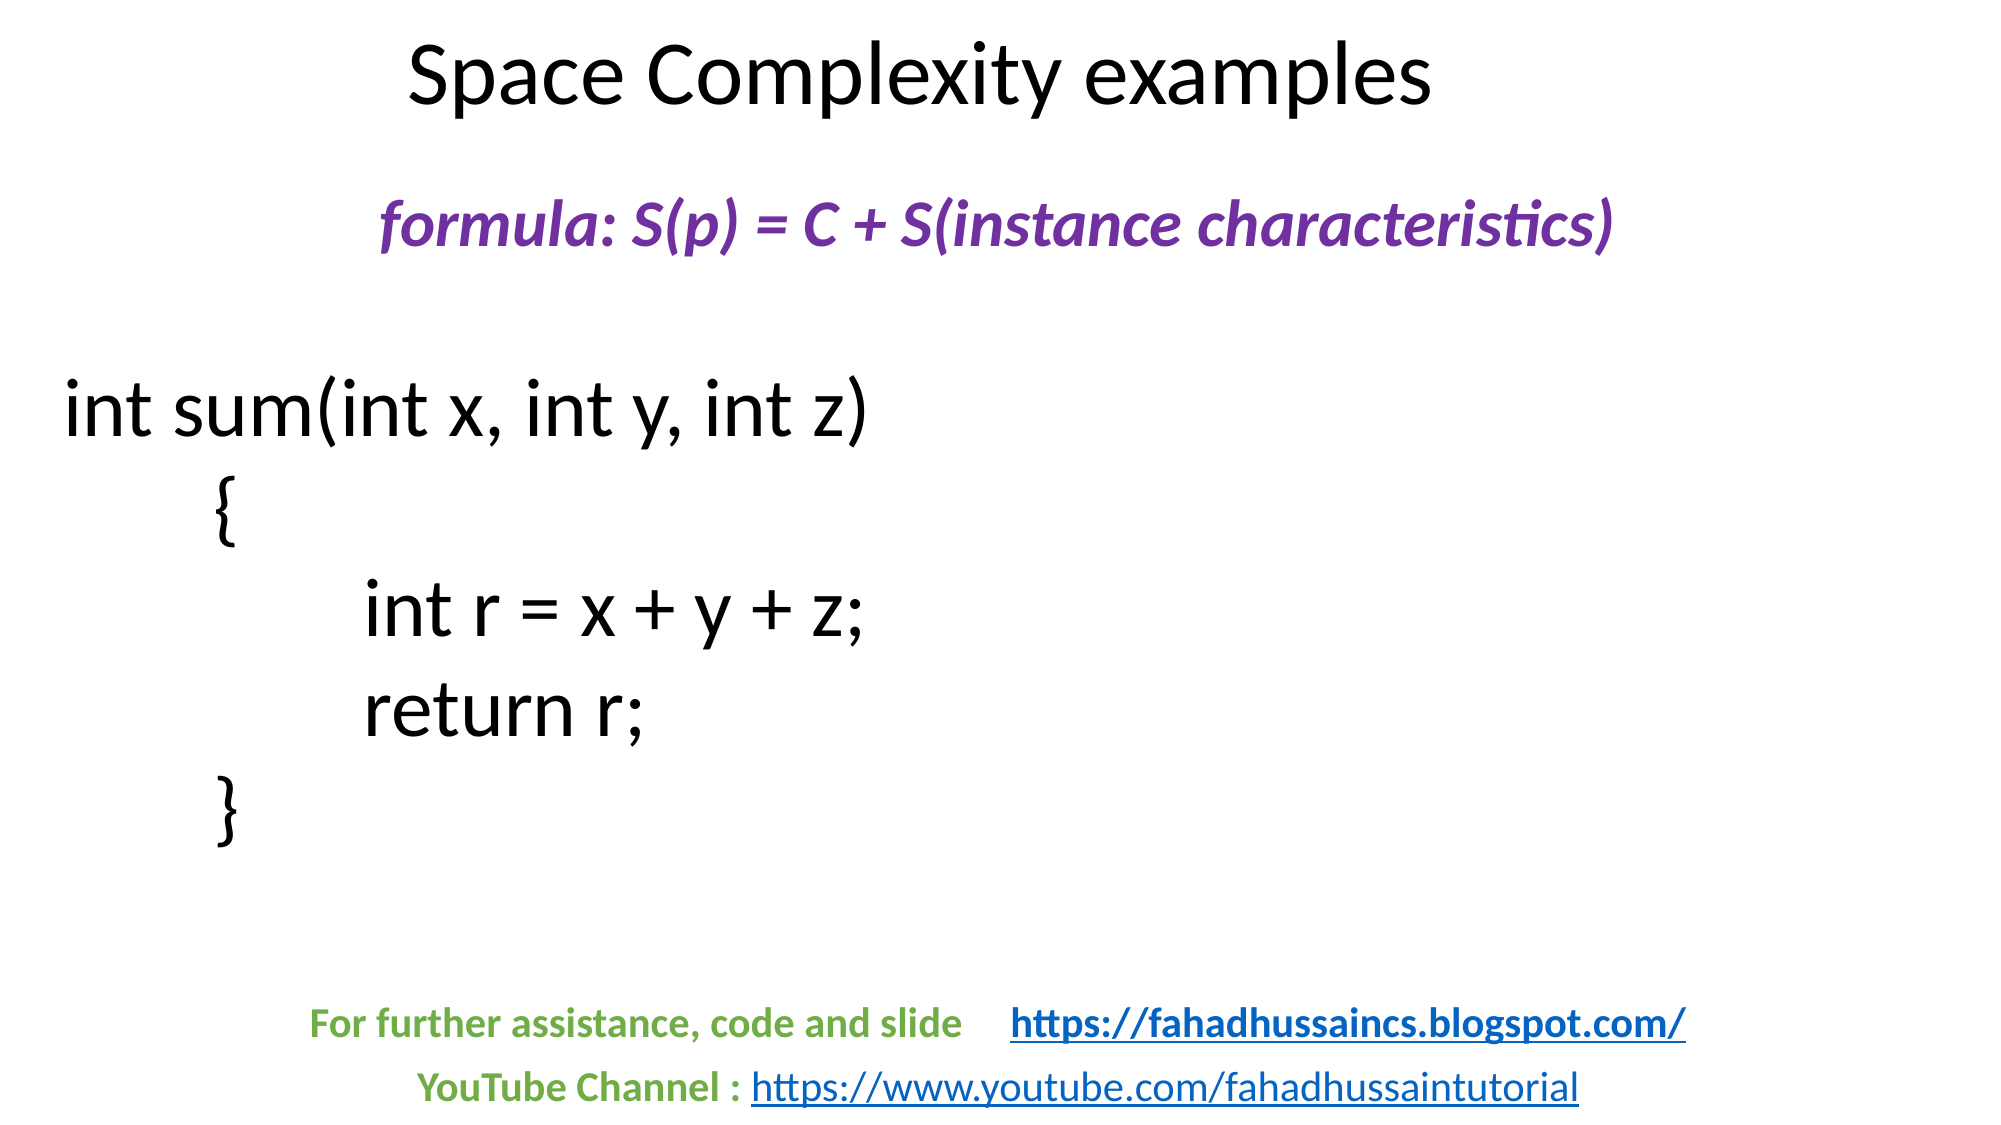

# Space Complexity examples
formula: S(p) = C + S(instance characteristics)

int sum(int x, int y, int z)
	{
  		int r = x + y + z;
  		return r;
	}

For further assistance, code and slide     https://fahadhussaincs.blogspot.com/
YouTube Channel : https://www.youtube.com/fahadhussaintutorial